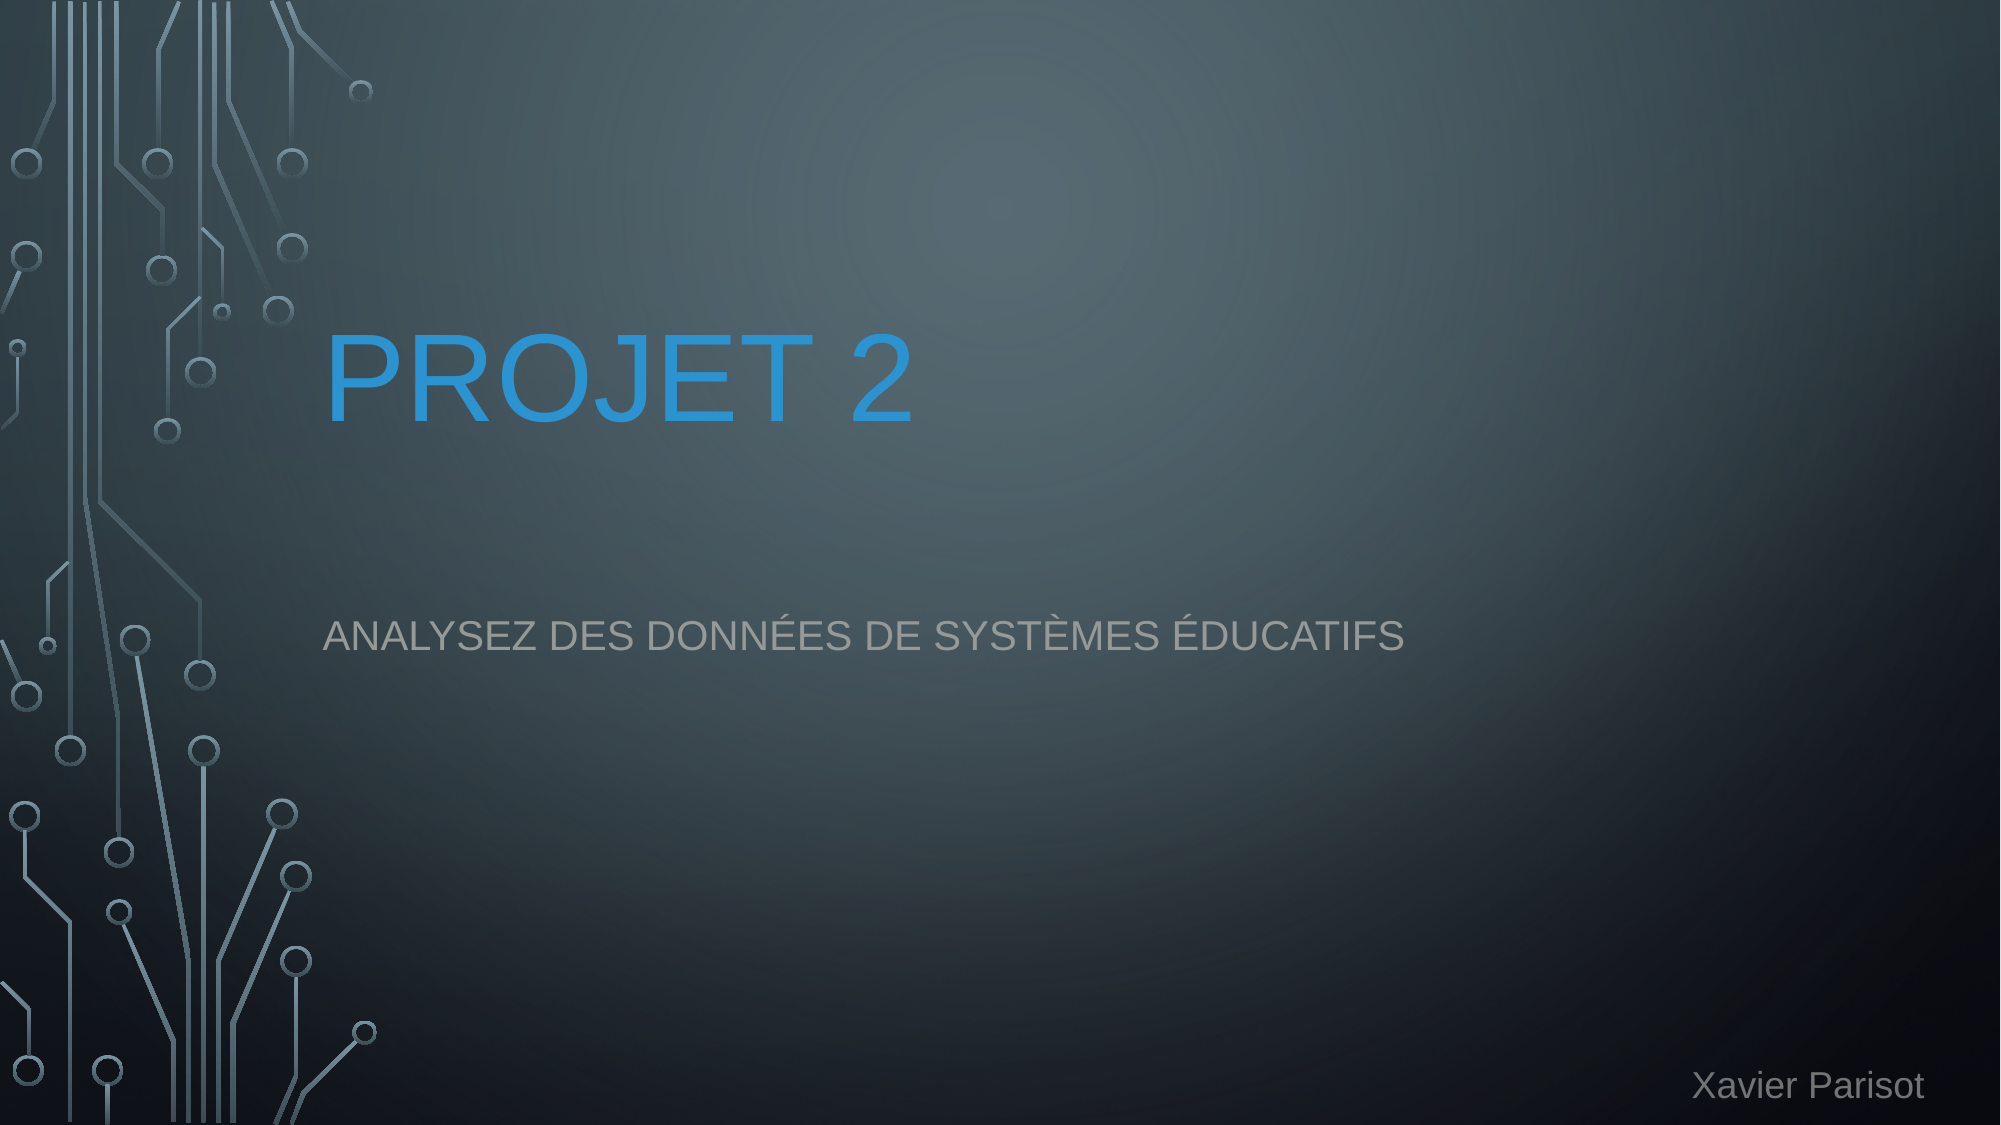

# Projet 2
Analysez des données de systèmes éducatifs

Xavier Parisot